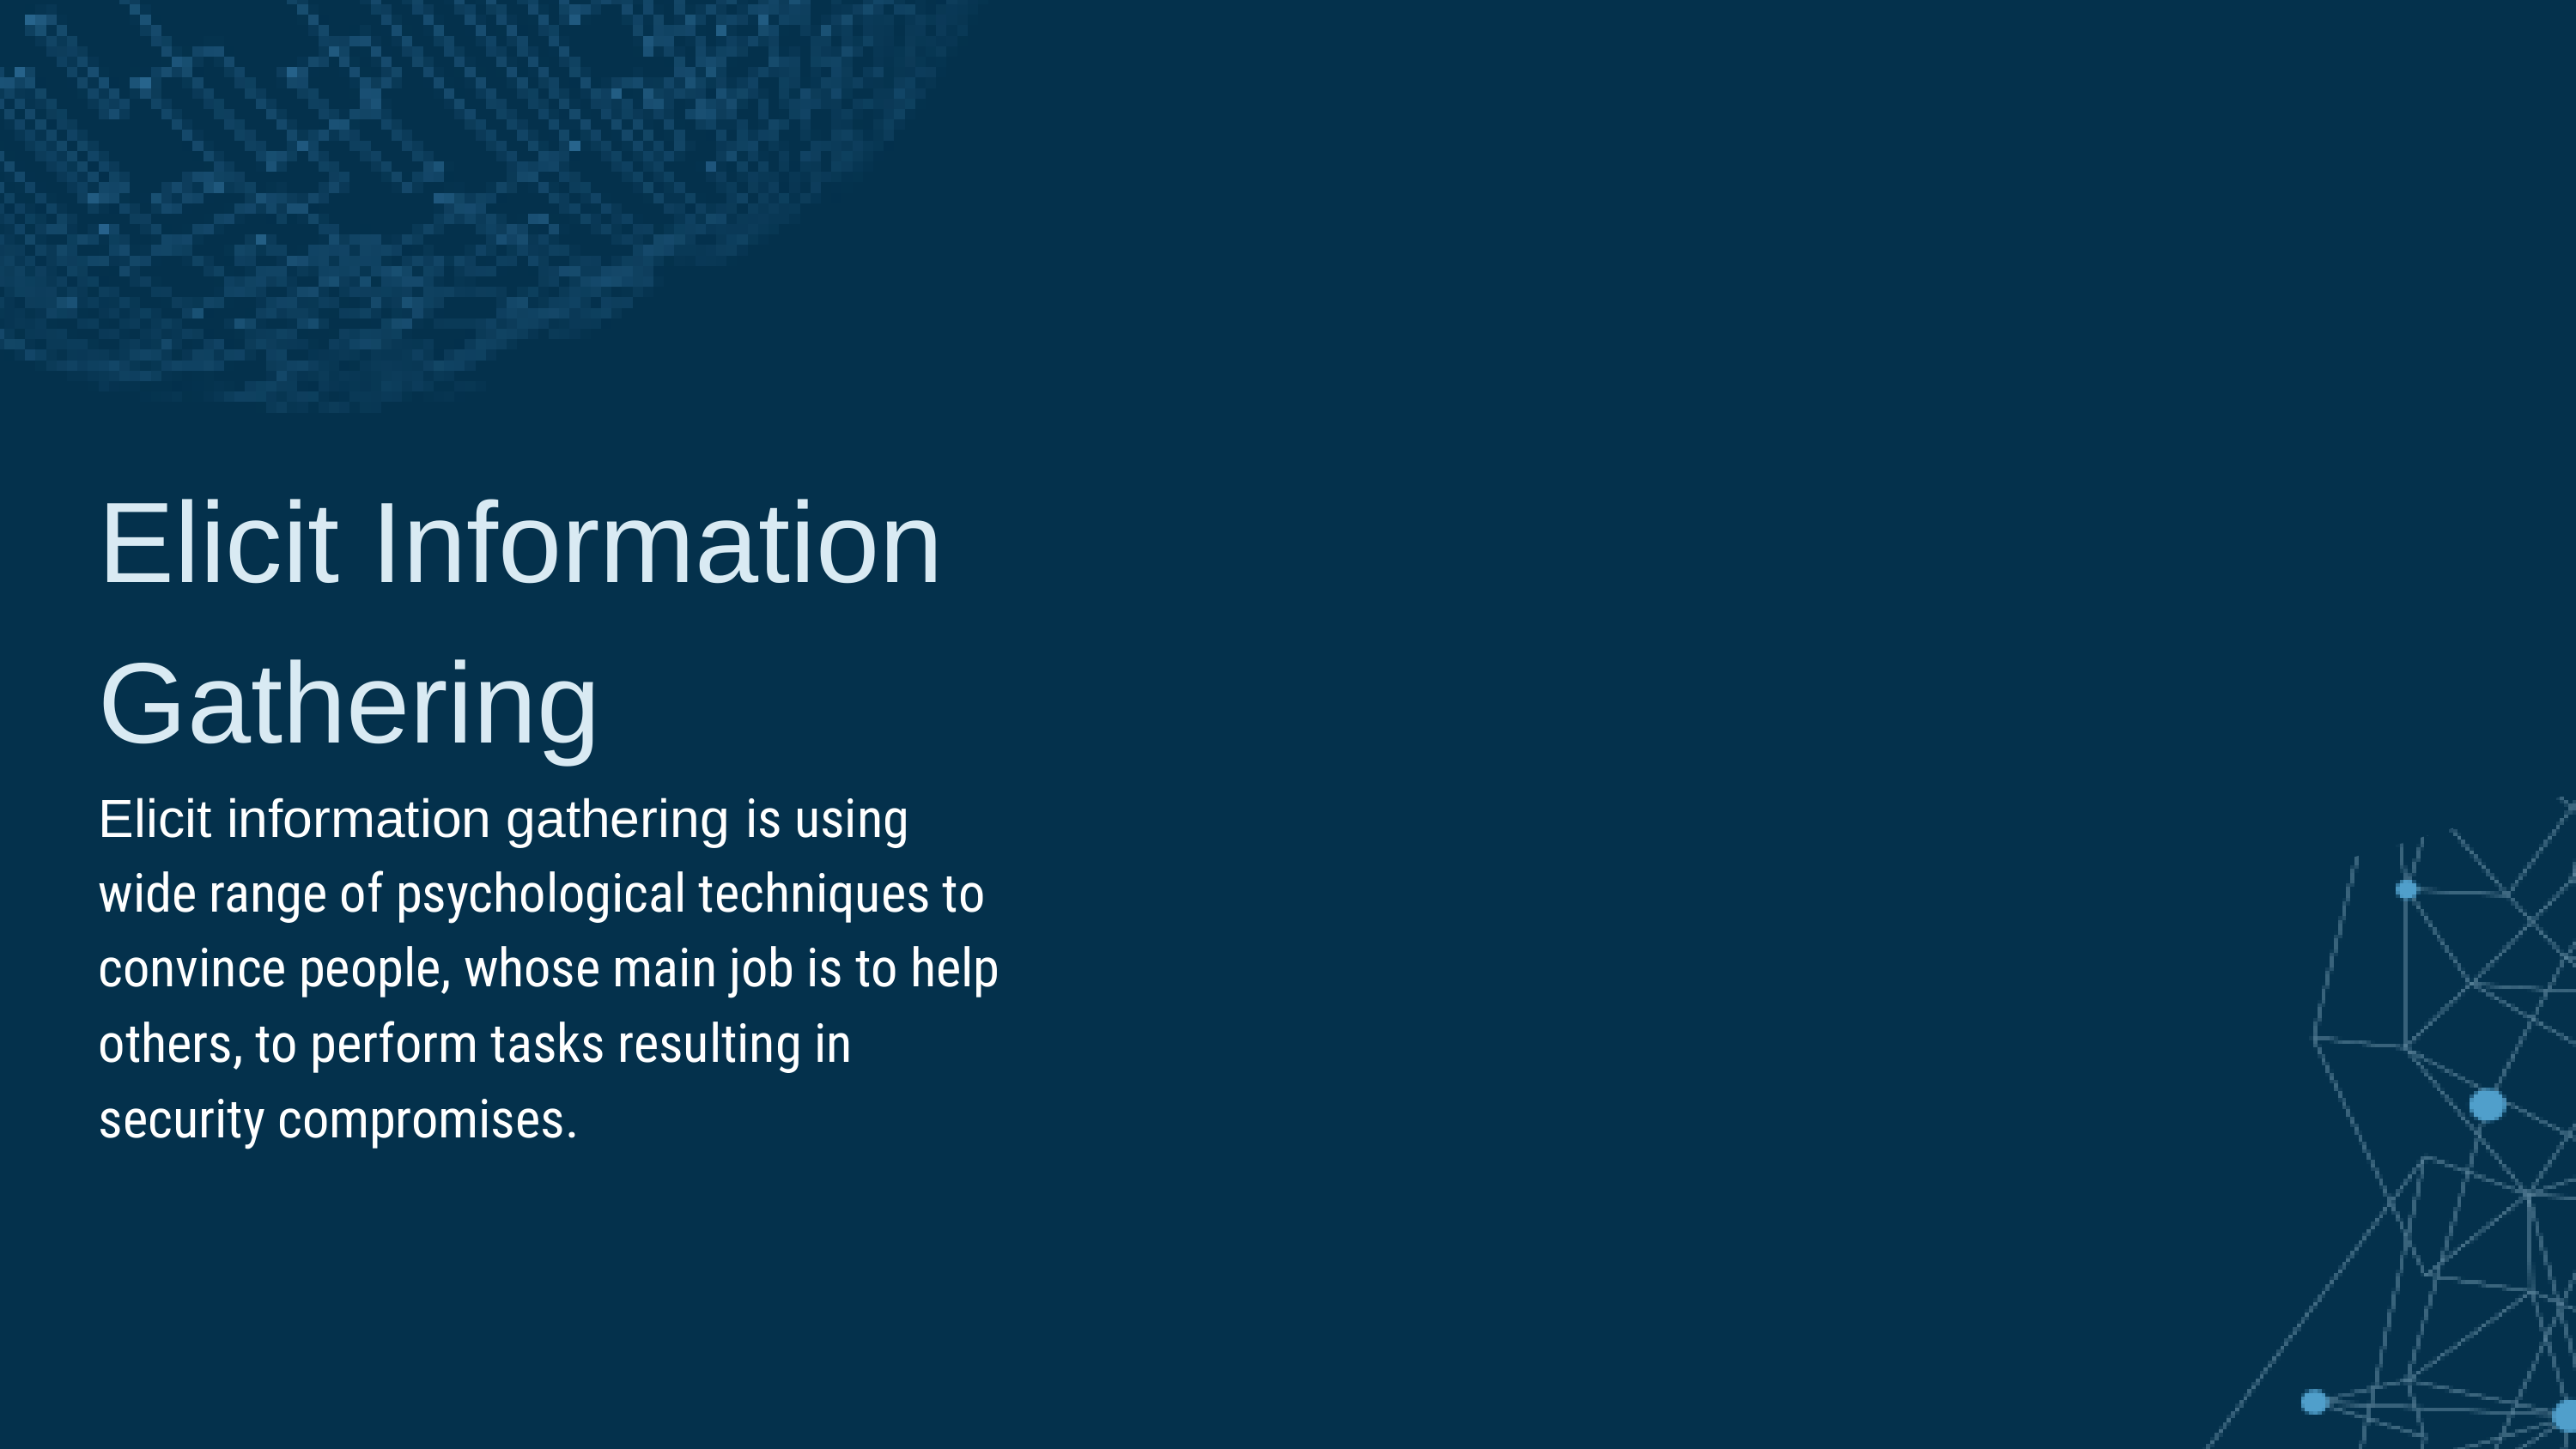

Elicit Information Gathering
Elicit information gathering is using wide range of psychological techniques to convince people, whose main job is to help others, to perform tasks resulting in security compromises.